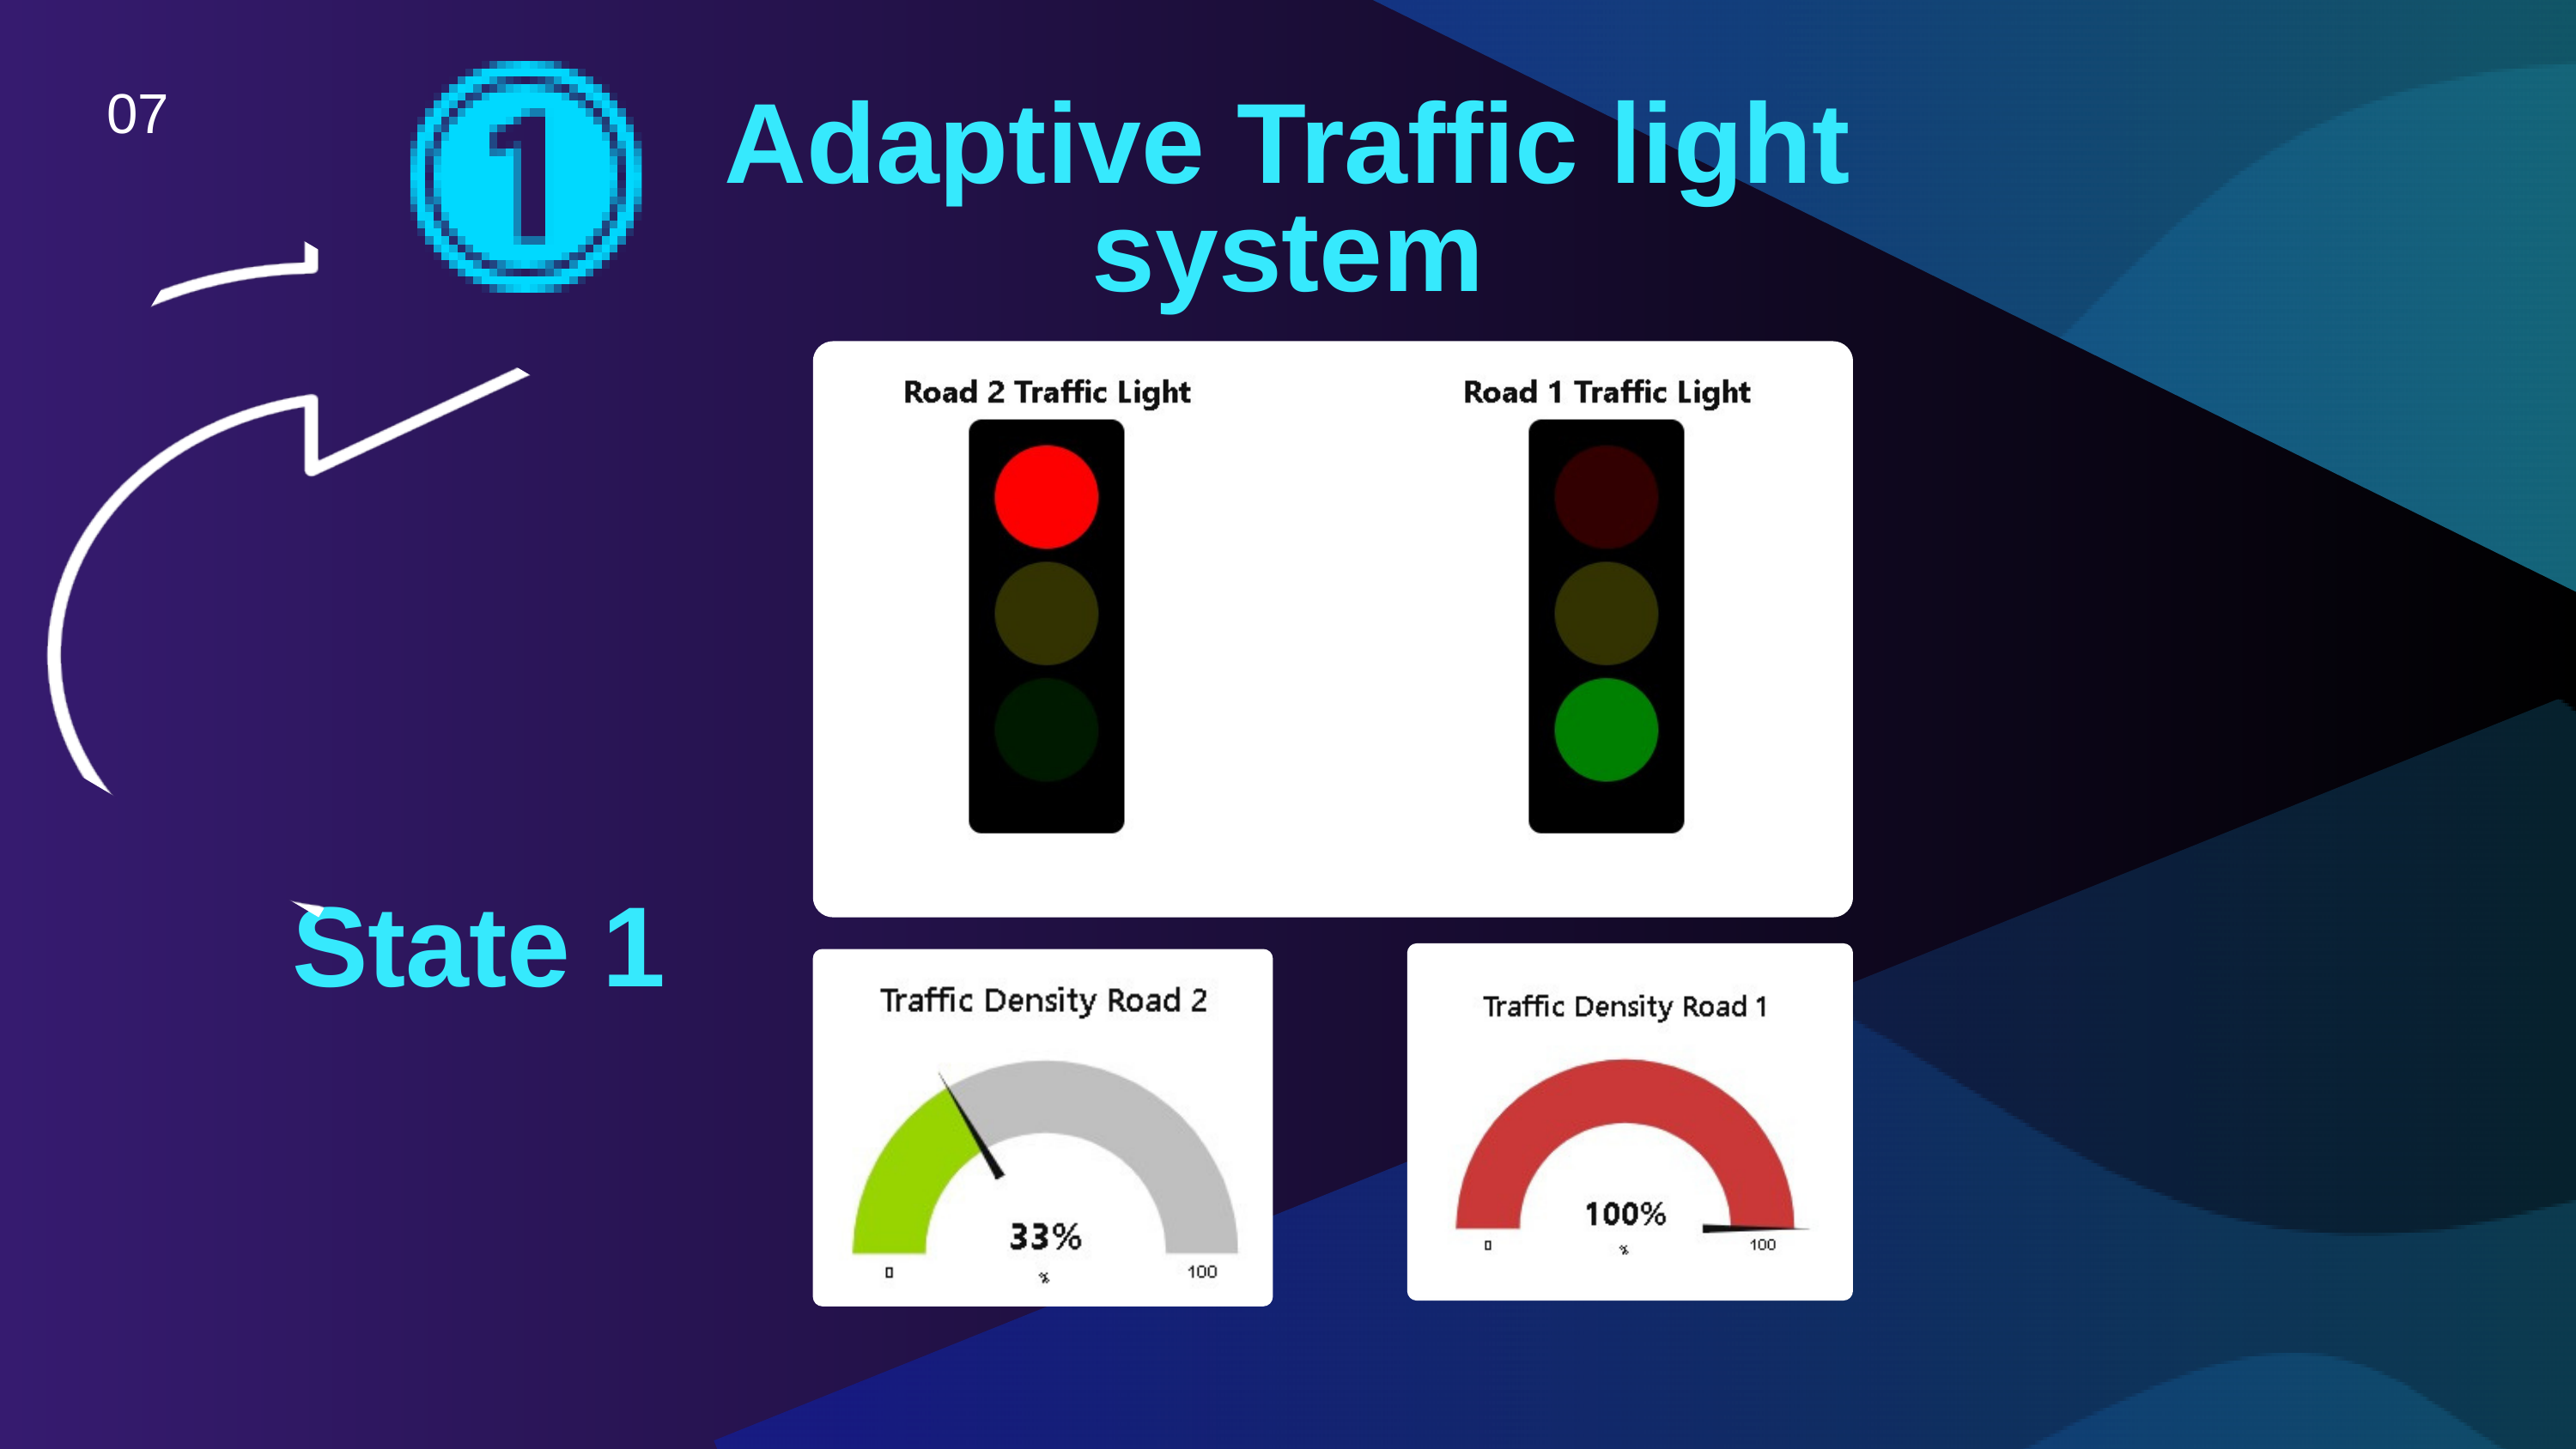

07
Adaptive Traffic light
system

State 1